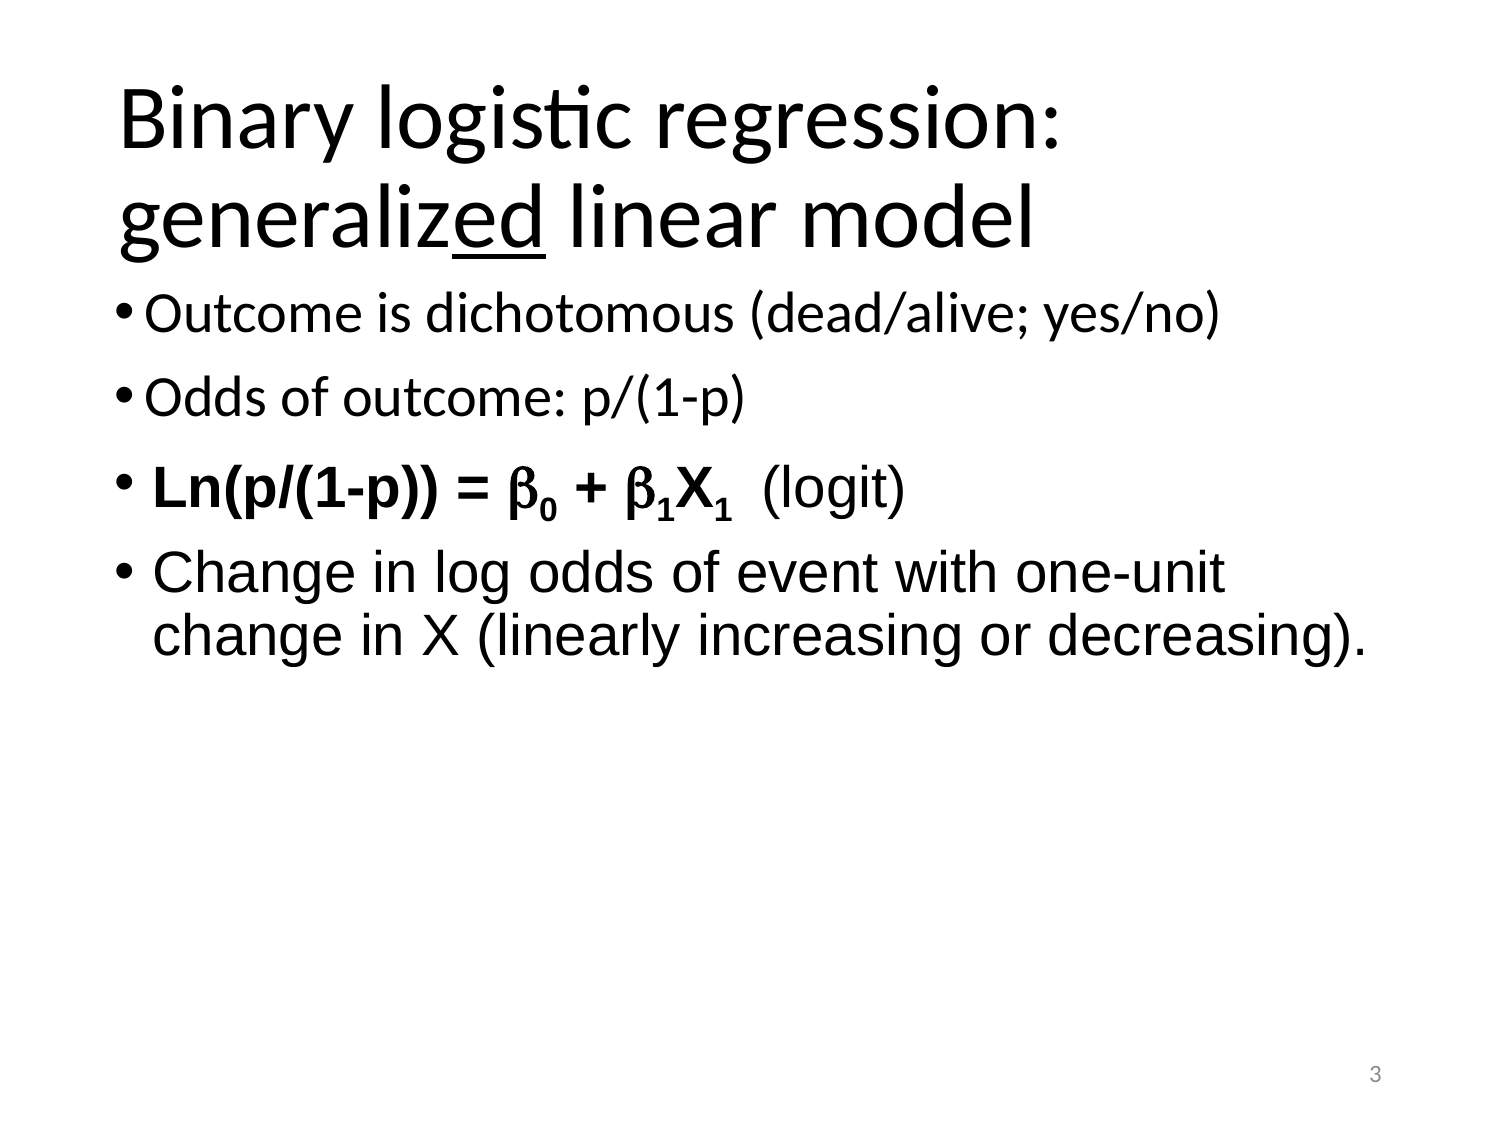

# Binary logistic regression: generalized linear model
Outcome is dichotomous (dead/alive; yes/no)
Odds of outcome: p/(1-p)
Ln(p/(1-p)) = β0 + β1X1   (logit)
Change in log odds of event with one-unit change in X (linearly increasing or decreasing).

3